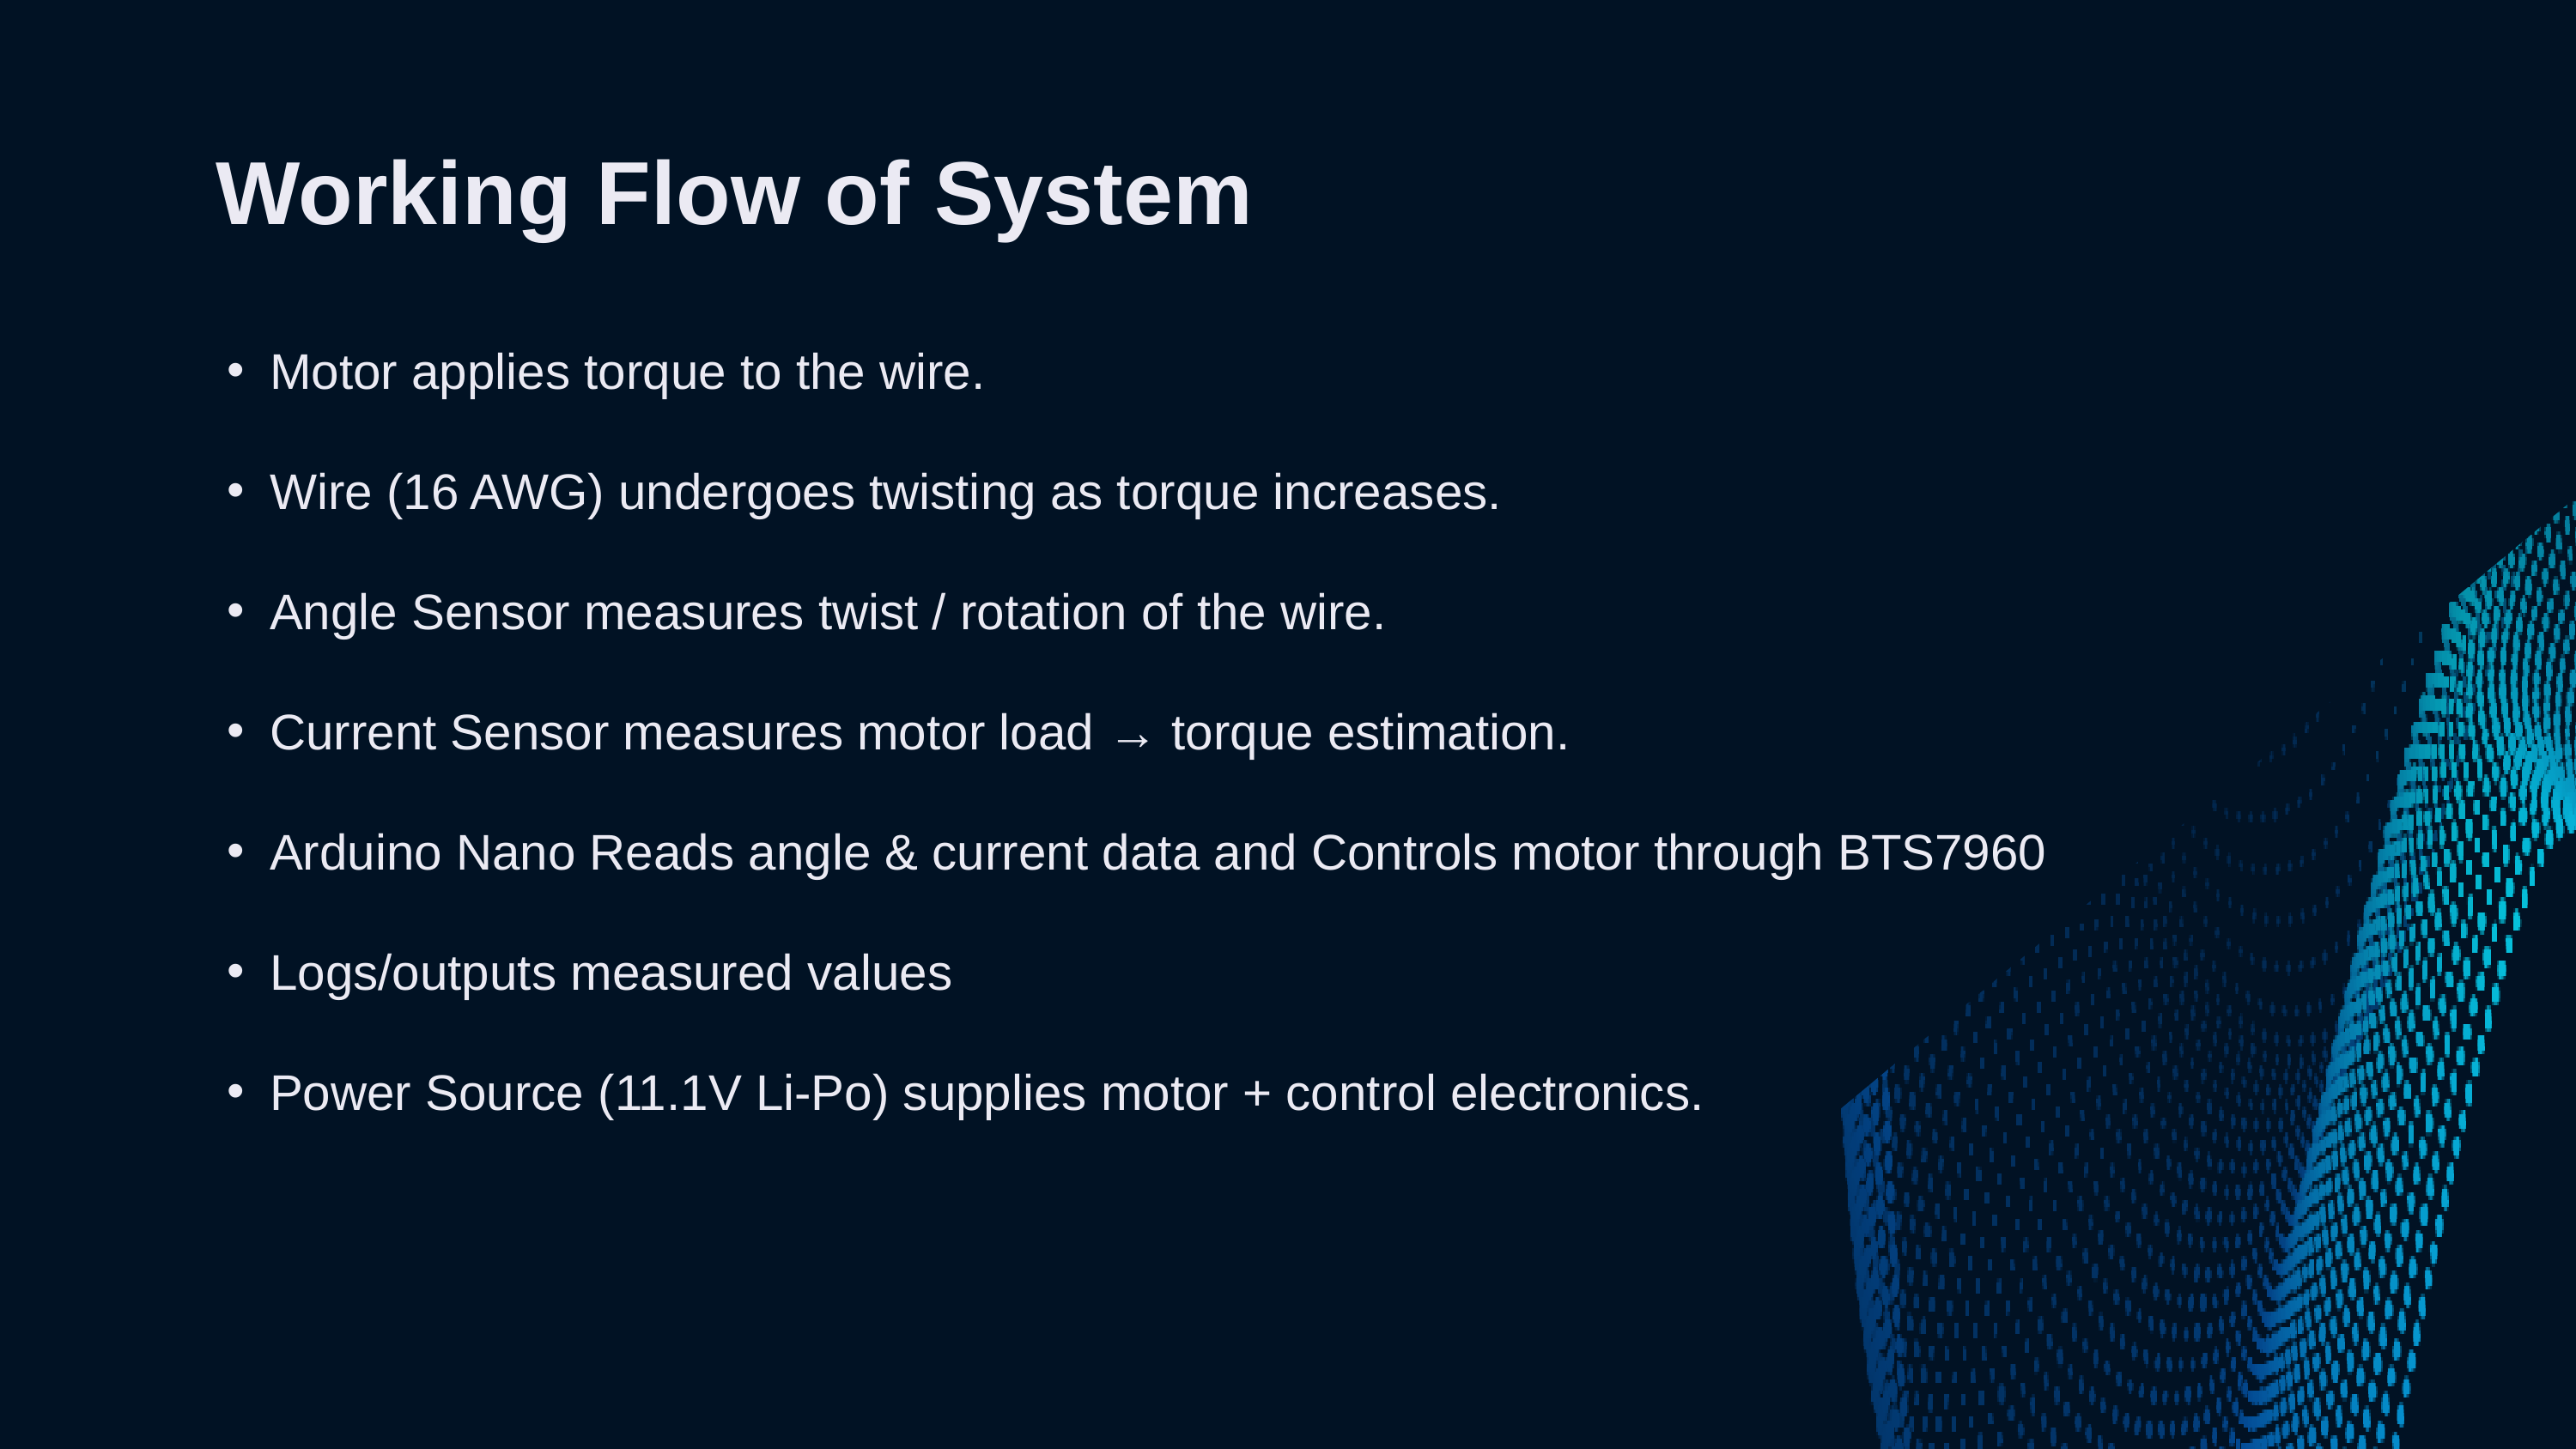

Working Flow of System
Motor applies torque to the wire.

Wire (16 AWG) undergoes twisting as torque increases.

Angle Sensor measures twist / rotation of the wire.

Current Sensor measures motor load → torque estimation.

Arduino Nano Reads angle & current data and Controls motor through BTS7960

Logs/outputs measured values

Power Source (11.1V Li-Po) supplies motor + control electronics.